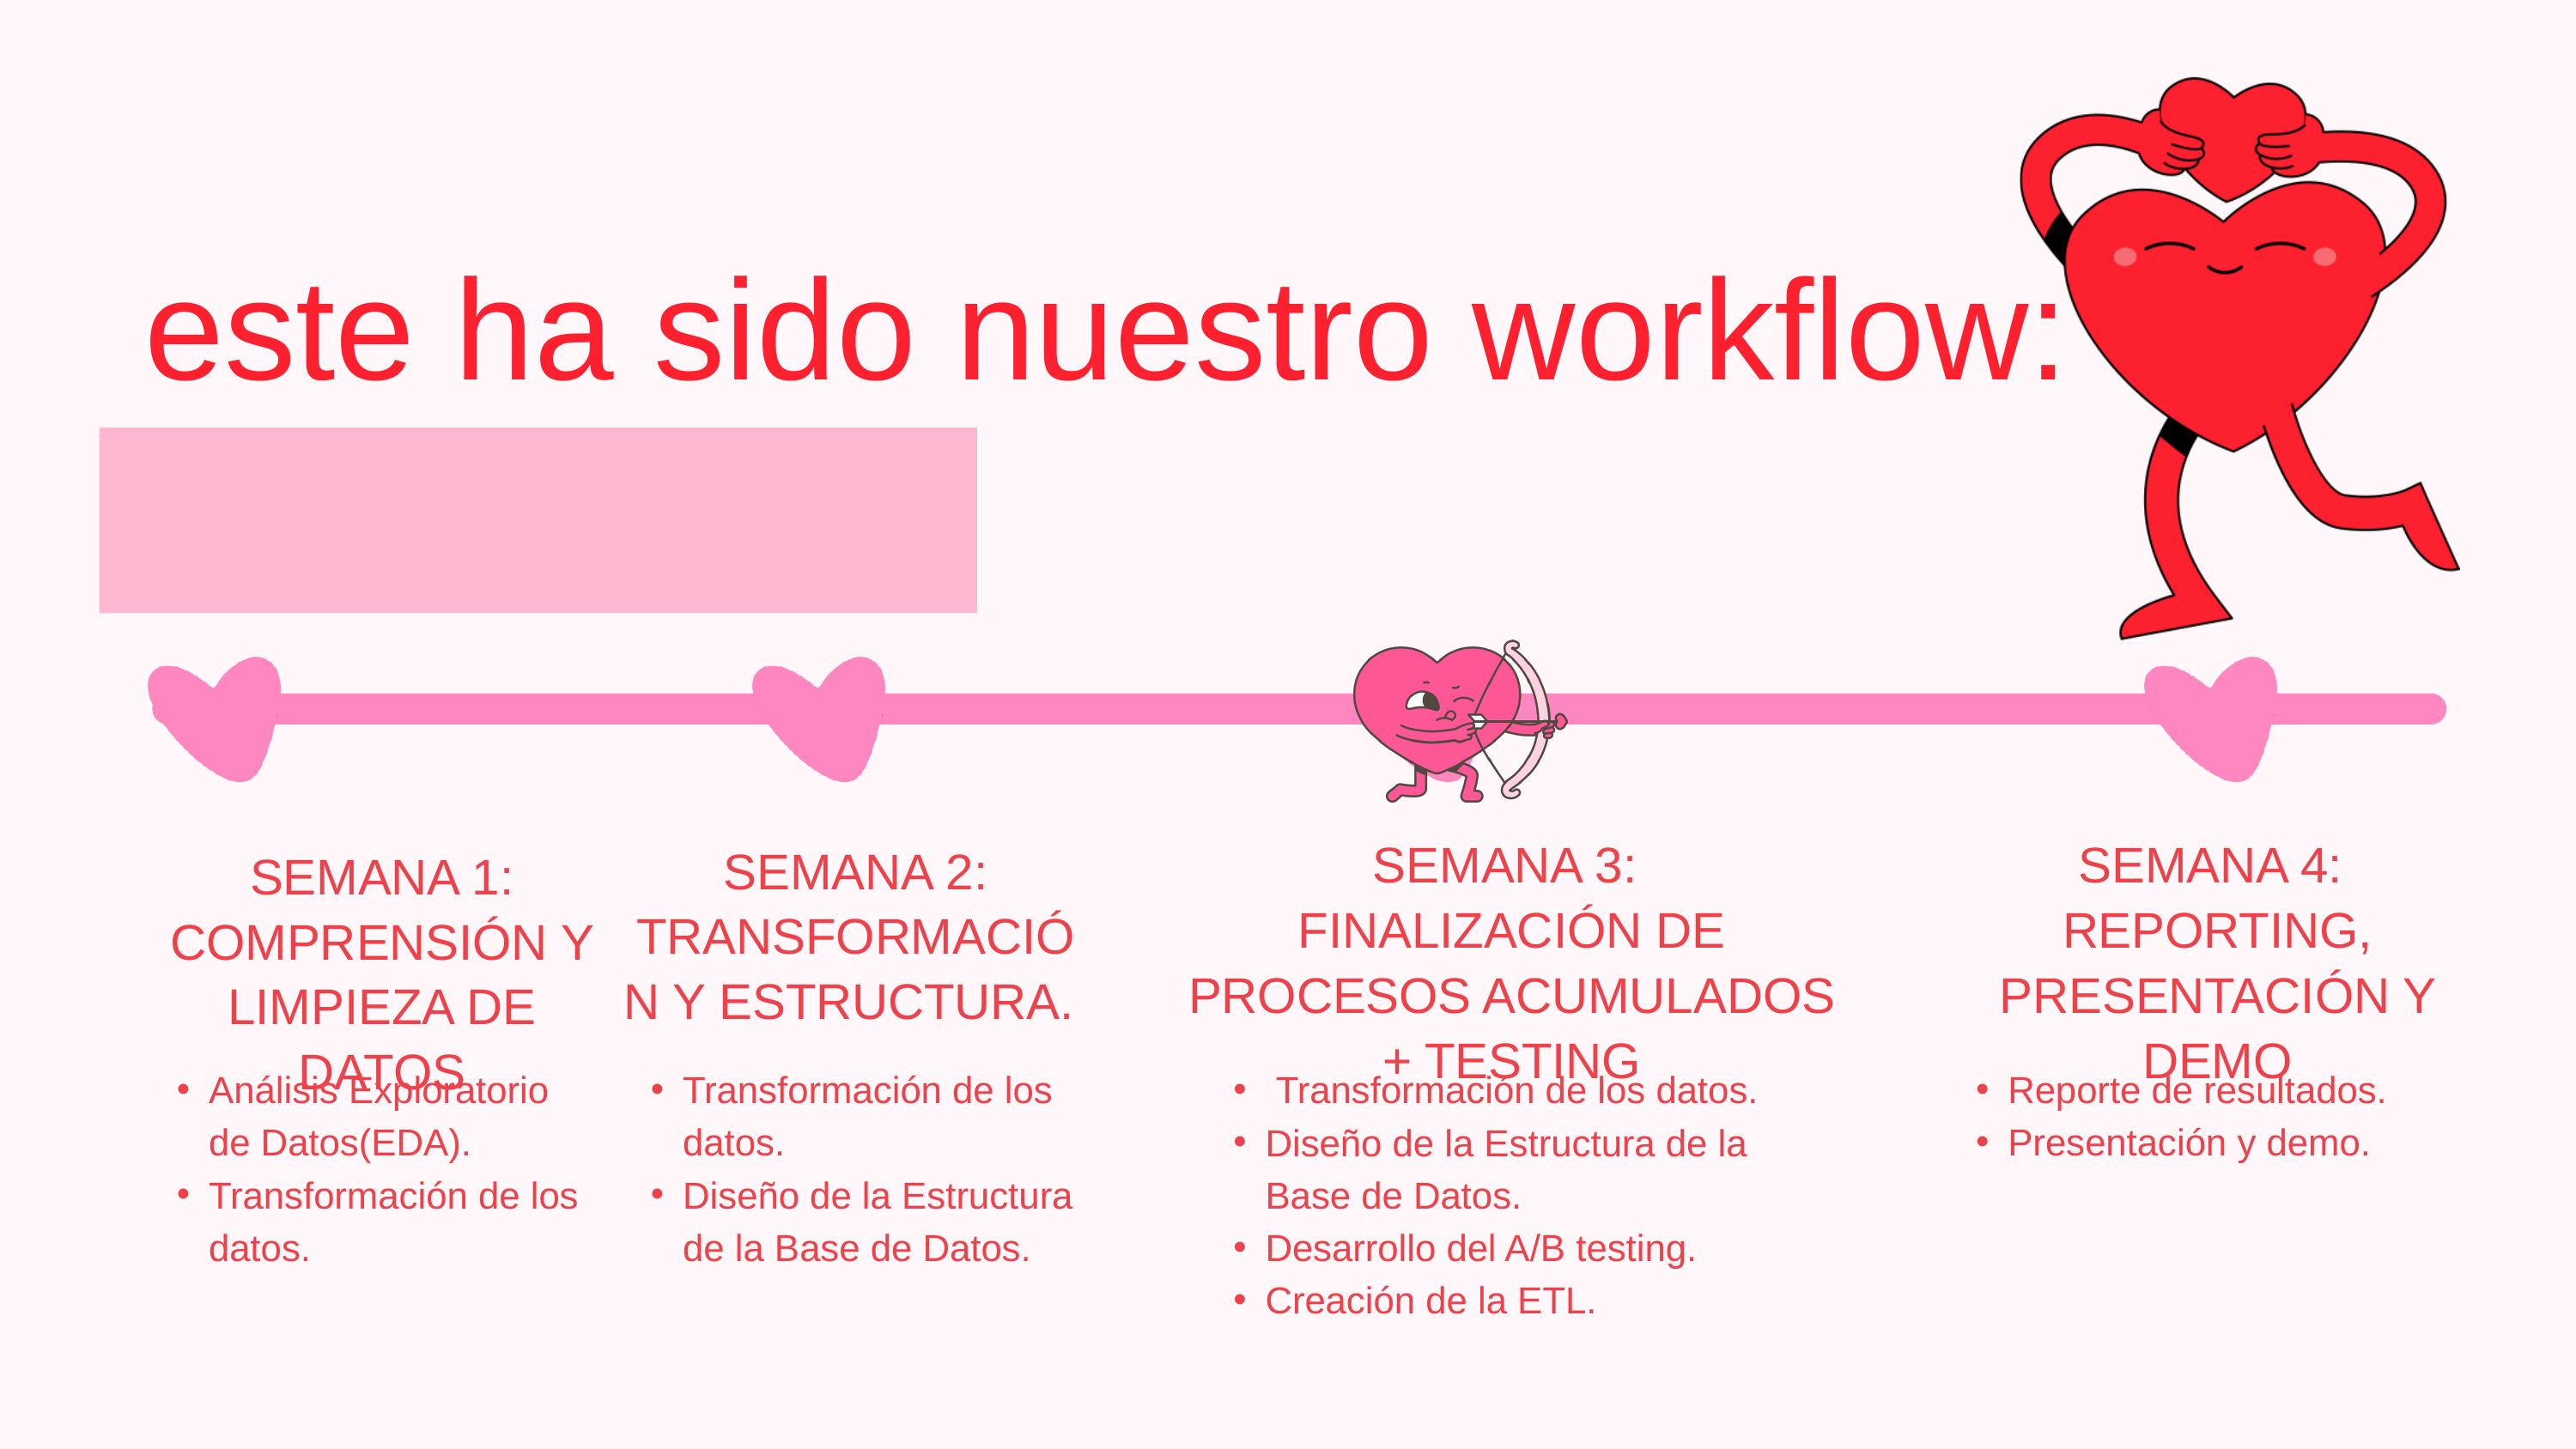

este ha sido nuestro workflow:

SEMANA 3:
FINALIZACIÓN DE PROCESOS ACUMULADOS + TESTING
SEMANA 4:
REPORTING, PRESENTACIÓN Y DEMO
SEMANA 2:
TRANSFORMACIÓN Y ESTRUCTURA.

SEMANA 1: COMPRENSIÓN Y LIMPIEZA DE DATOS
Análisis Exploratorio de Datos(EDA).
Transformación de los datos.
Transformación de los datos.
Diseño de la Estructura de la Base de Datos.
 Transformación de los datos.
Diseño de la Estructura de la Base de Datos.
Desarrollo del A/B testing.
Creación de la ETL.
Reporte de resultados.
Presentación y demo.